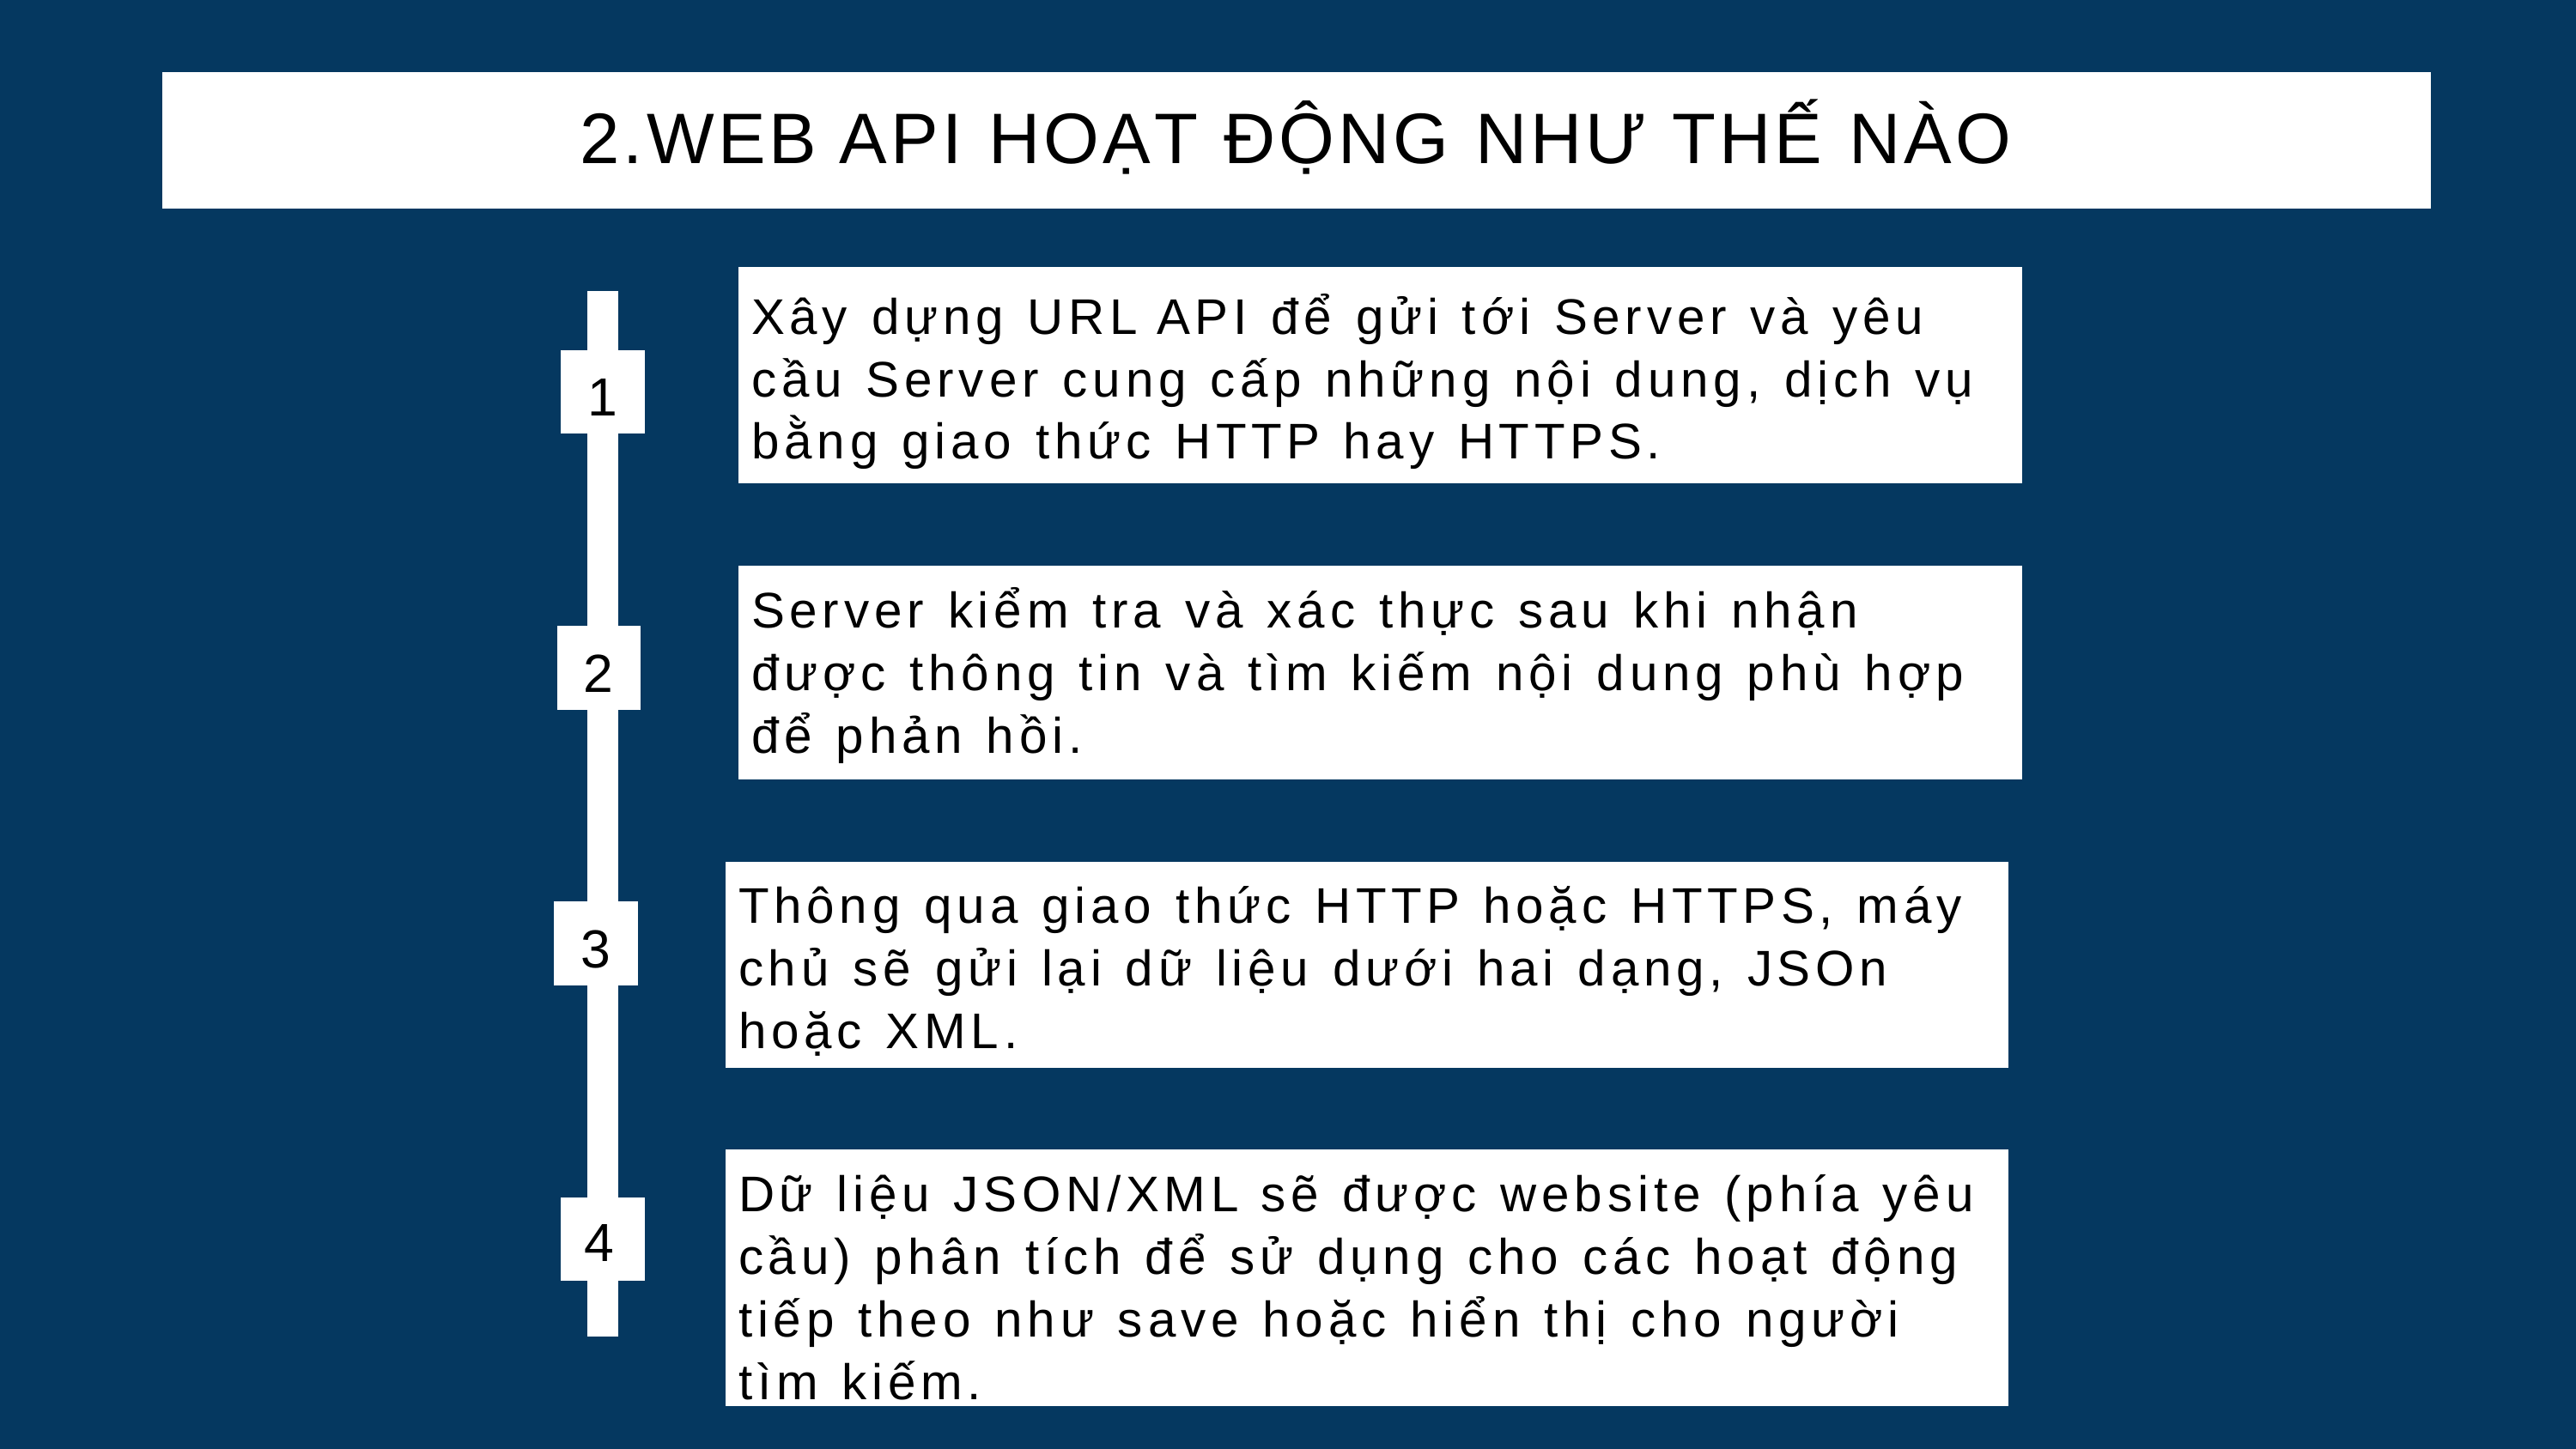

2.WEB API HOẠT ĐỘNG NHƯ THẾ NÀO

Xây dựng URL API để gửi tới Server và yêu cầu Server cung cấp những nội dung, dịch vụ bằng giao thức HTTP hay HTTPS.

1

Server kiểm tra và xác thực sau khi nhận được thông tin và tìm kiếm nội dung phù hợp để phản hồi.

2

Thông qua giao thức HTTP hoặc HTTPS, máy chủ sẽ gửi lại dữ liệu dưới hai dạng, JSOn hoặc XML.

3

Dữ liệu JSON/XML sẽ được website (phía yêu cầu) phân tích để sử dụng cho các hoạt động tiếp theo như save hoặc hiển thị cho người tìm kiếm.
4

4